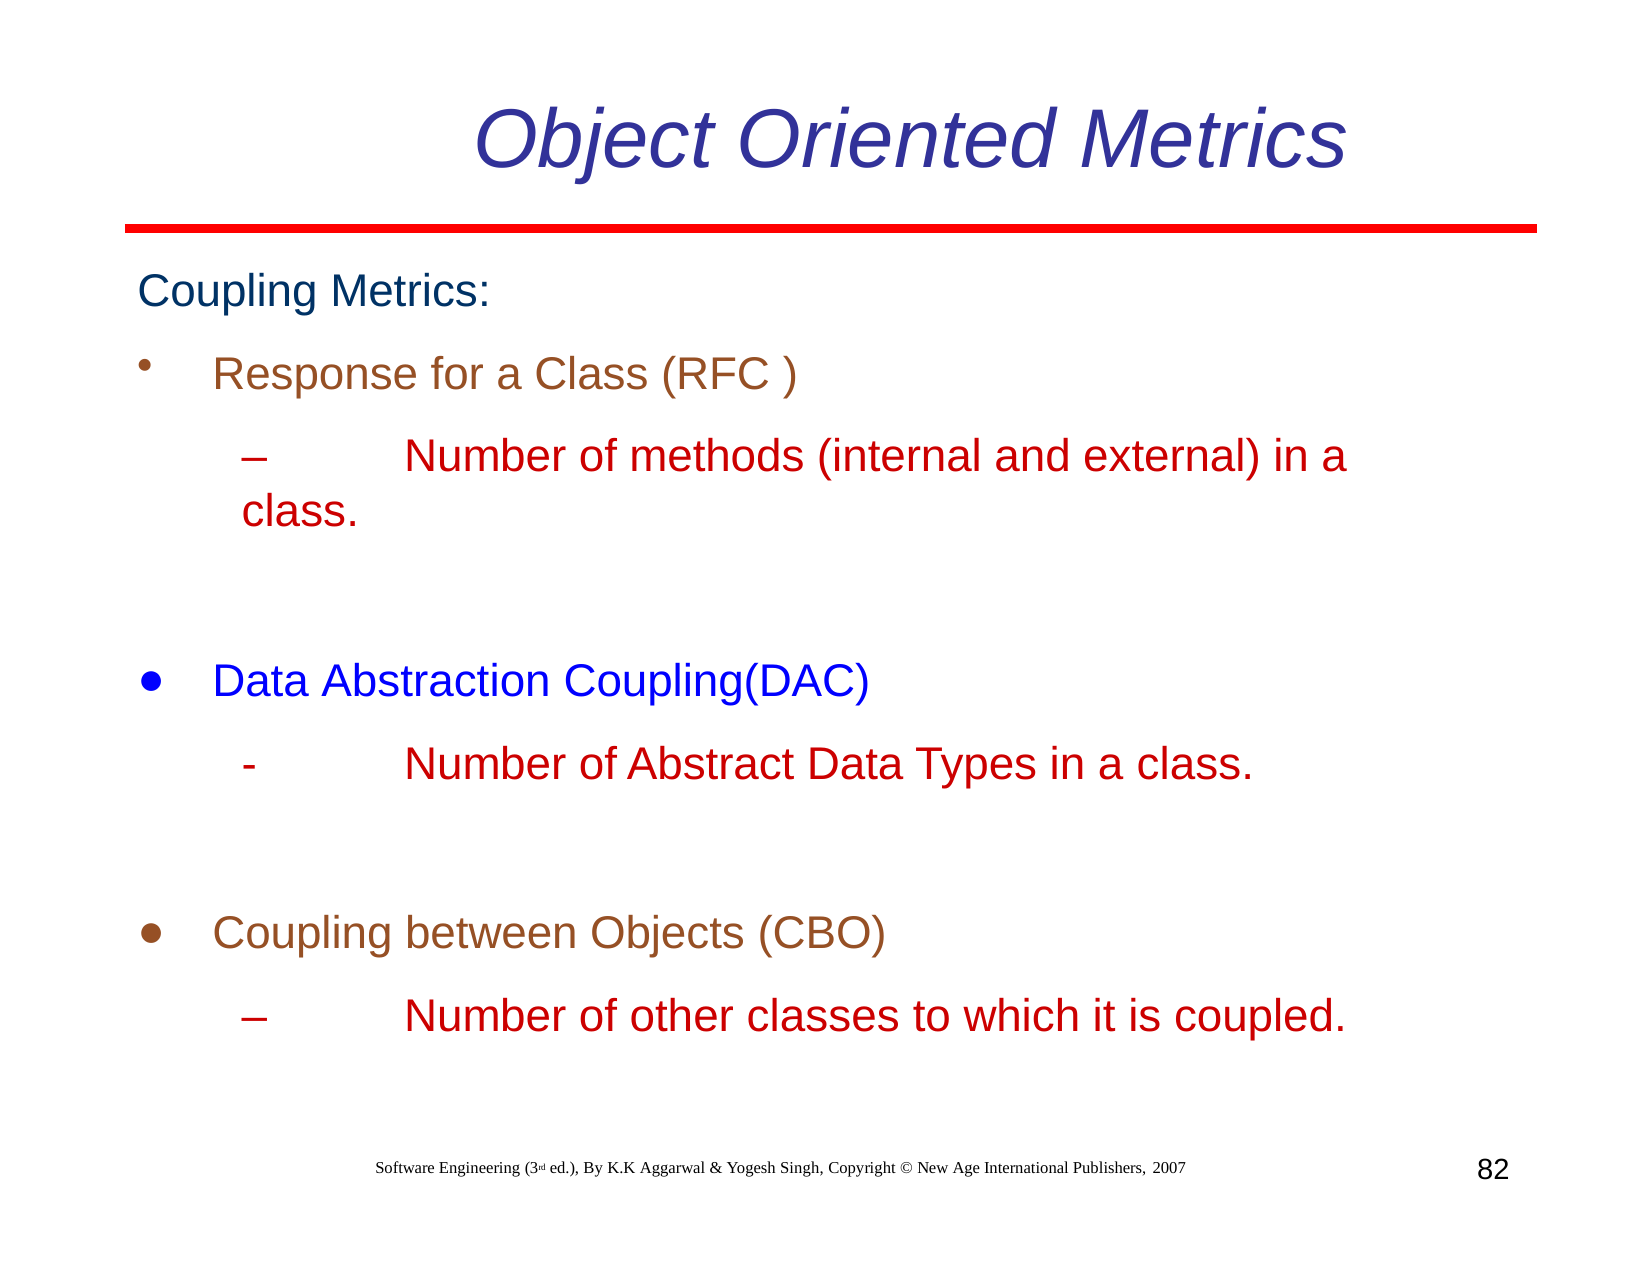

# Object Oriented Metrics

Coupling Metrics:
Response for a Class (RFC )
–	Number of methods (internal and external) in a class.

Data Abstraction Coupling(DAC)
-	Number of Abstract Data Types in a class.

Coupling between Objects (CBO)
–	Number of other classes to which it is coupled.
82
Software Engineering (3rd  ed.), By K.K Aggarwal & Yogesh Singh, Copyright © New Age International Publishers, 2007